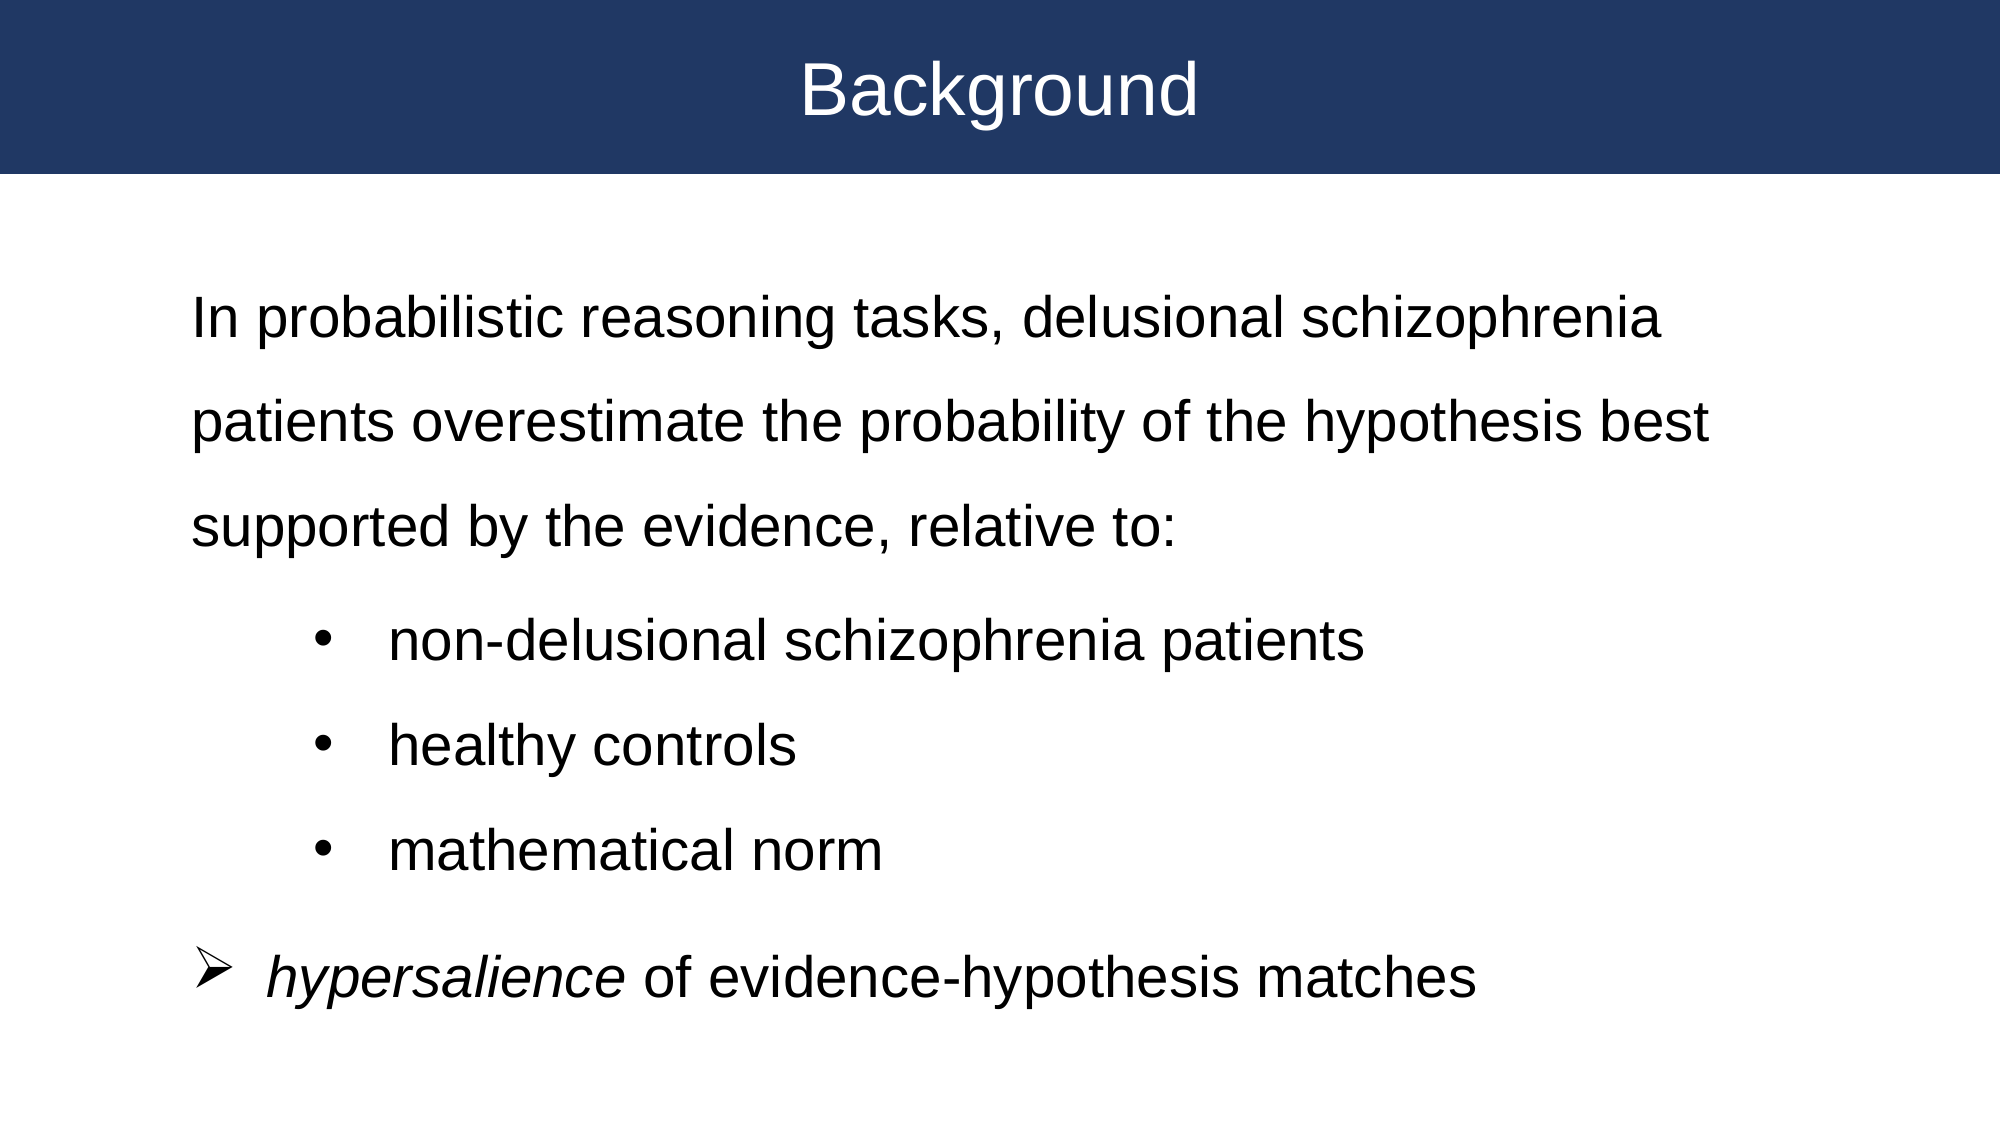

Background
In probabilistic reasoning tasks, delusional schizophrenia patients overestimate the probability of the hypothesis best supported by the evidence, relative to:
non-delusional schizophrenia patients
healthy controls
mathematical norm
hypersalience of evidence-hypothesis matches